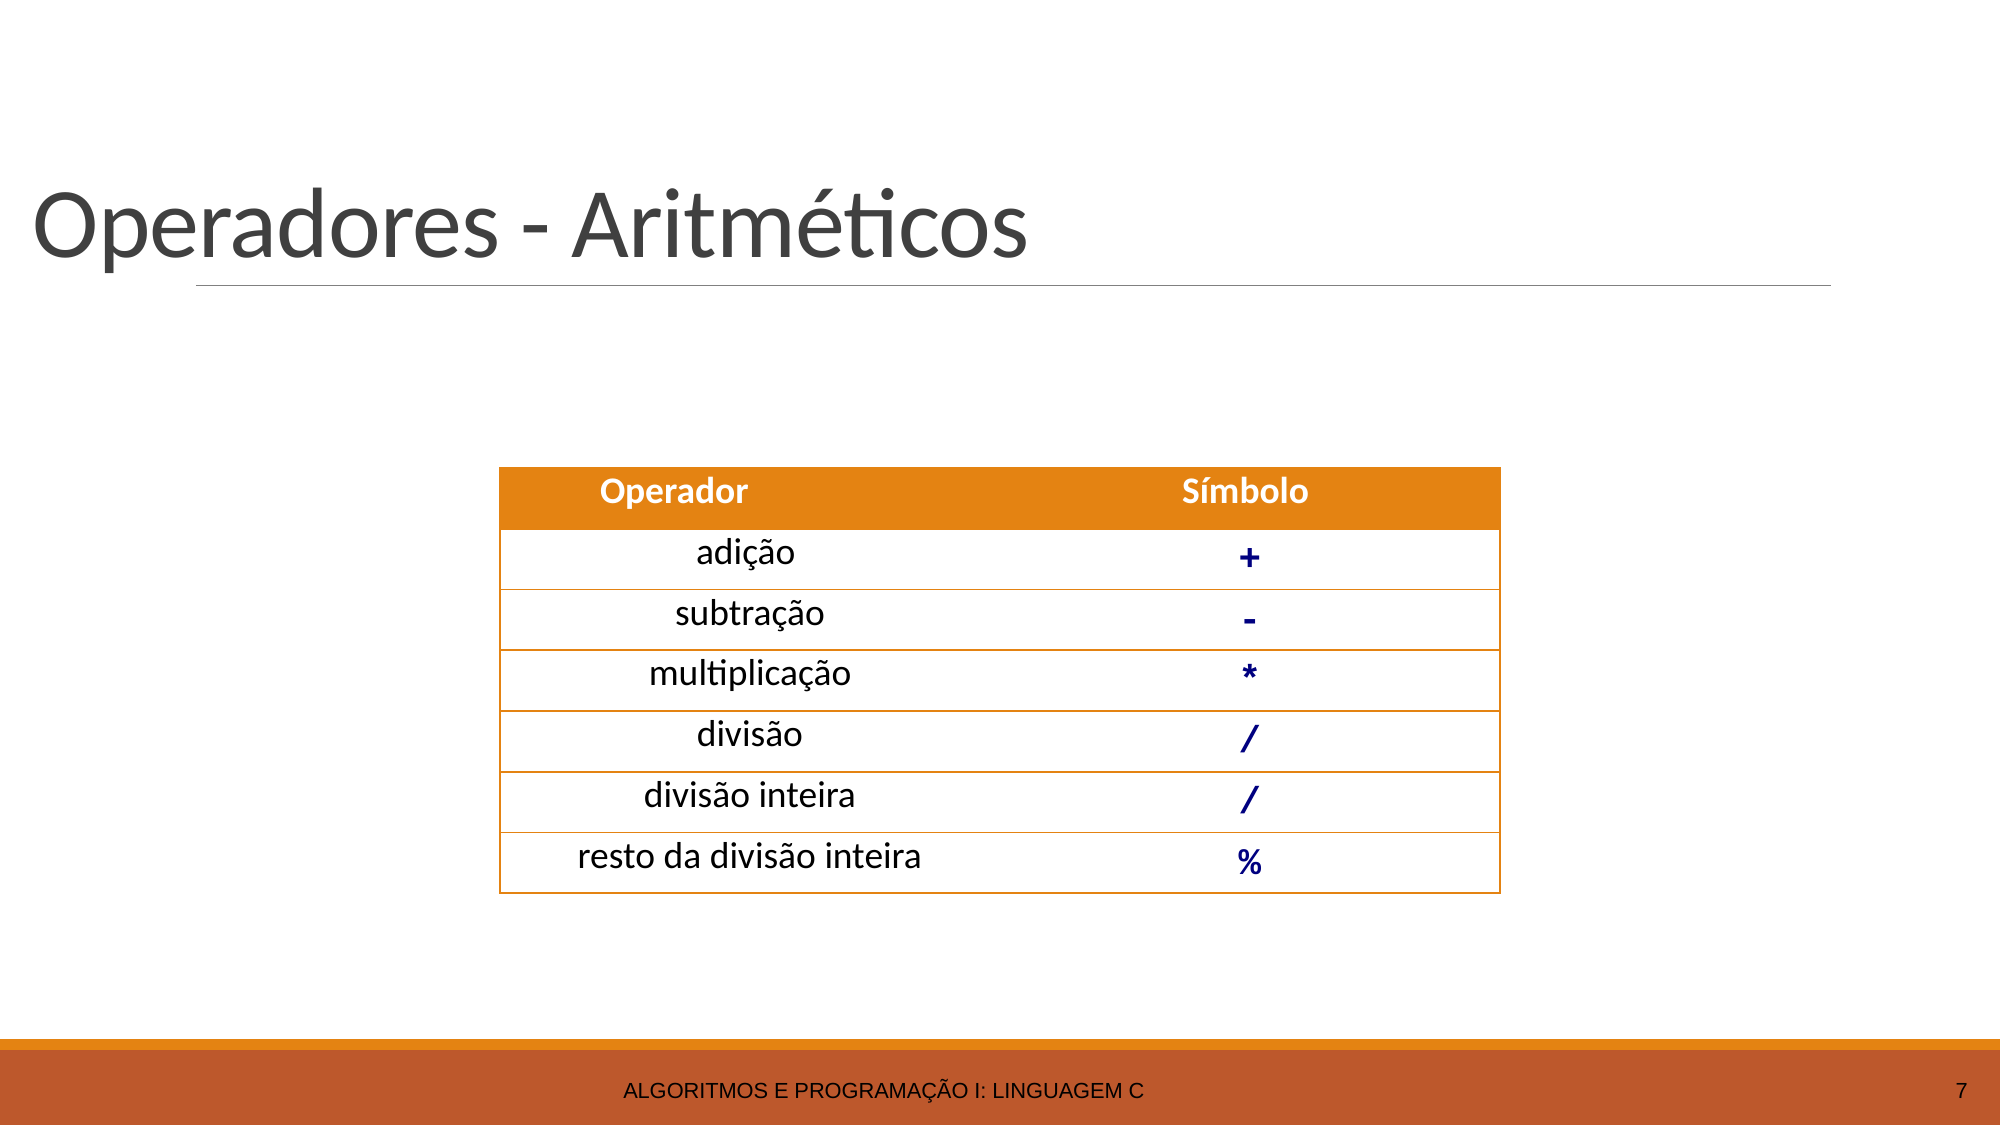

# Operadores - Aritméticos
| Operador | Símbolo |
| --- | --- |
| adição | + |
| subtração | - |
| multiplicação | \* |
| divisão | / |
| divisão inteira | / |
| resto da divisão inteira | % |
Algoritmos e Programação I: Linguagem C
7